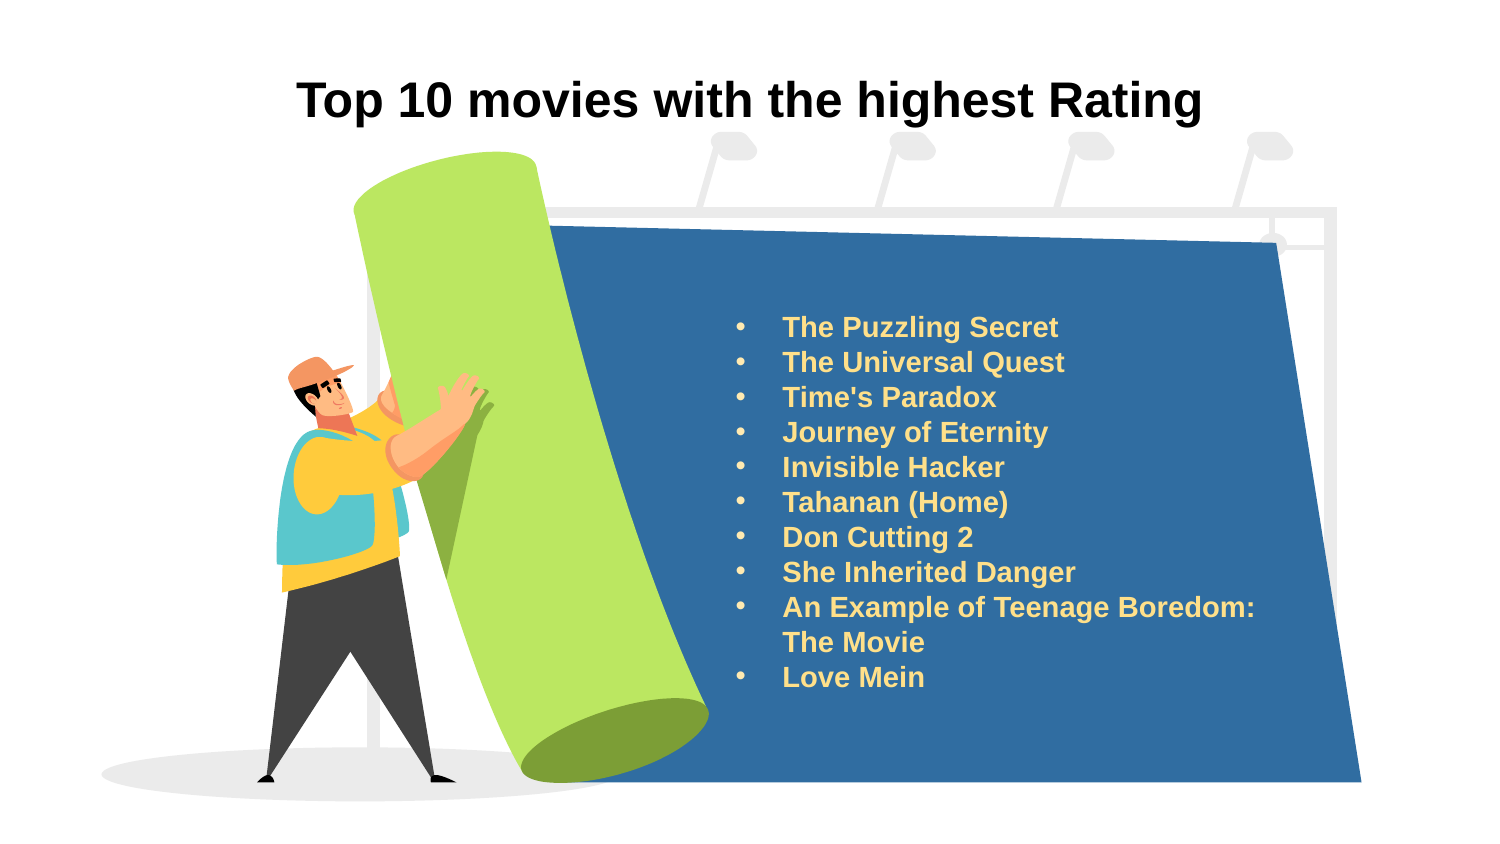

# Top 10 movies with the highest Rating

The Puzzling Secret
The Universal Quest
Time's Paradox
Journey of Eternity
Invisible Hacker
Tahanan (Home)
Don Cutting 2
She Inherited Danger
An Example of Teenage Boredom: The Movie
Love Mein